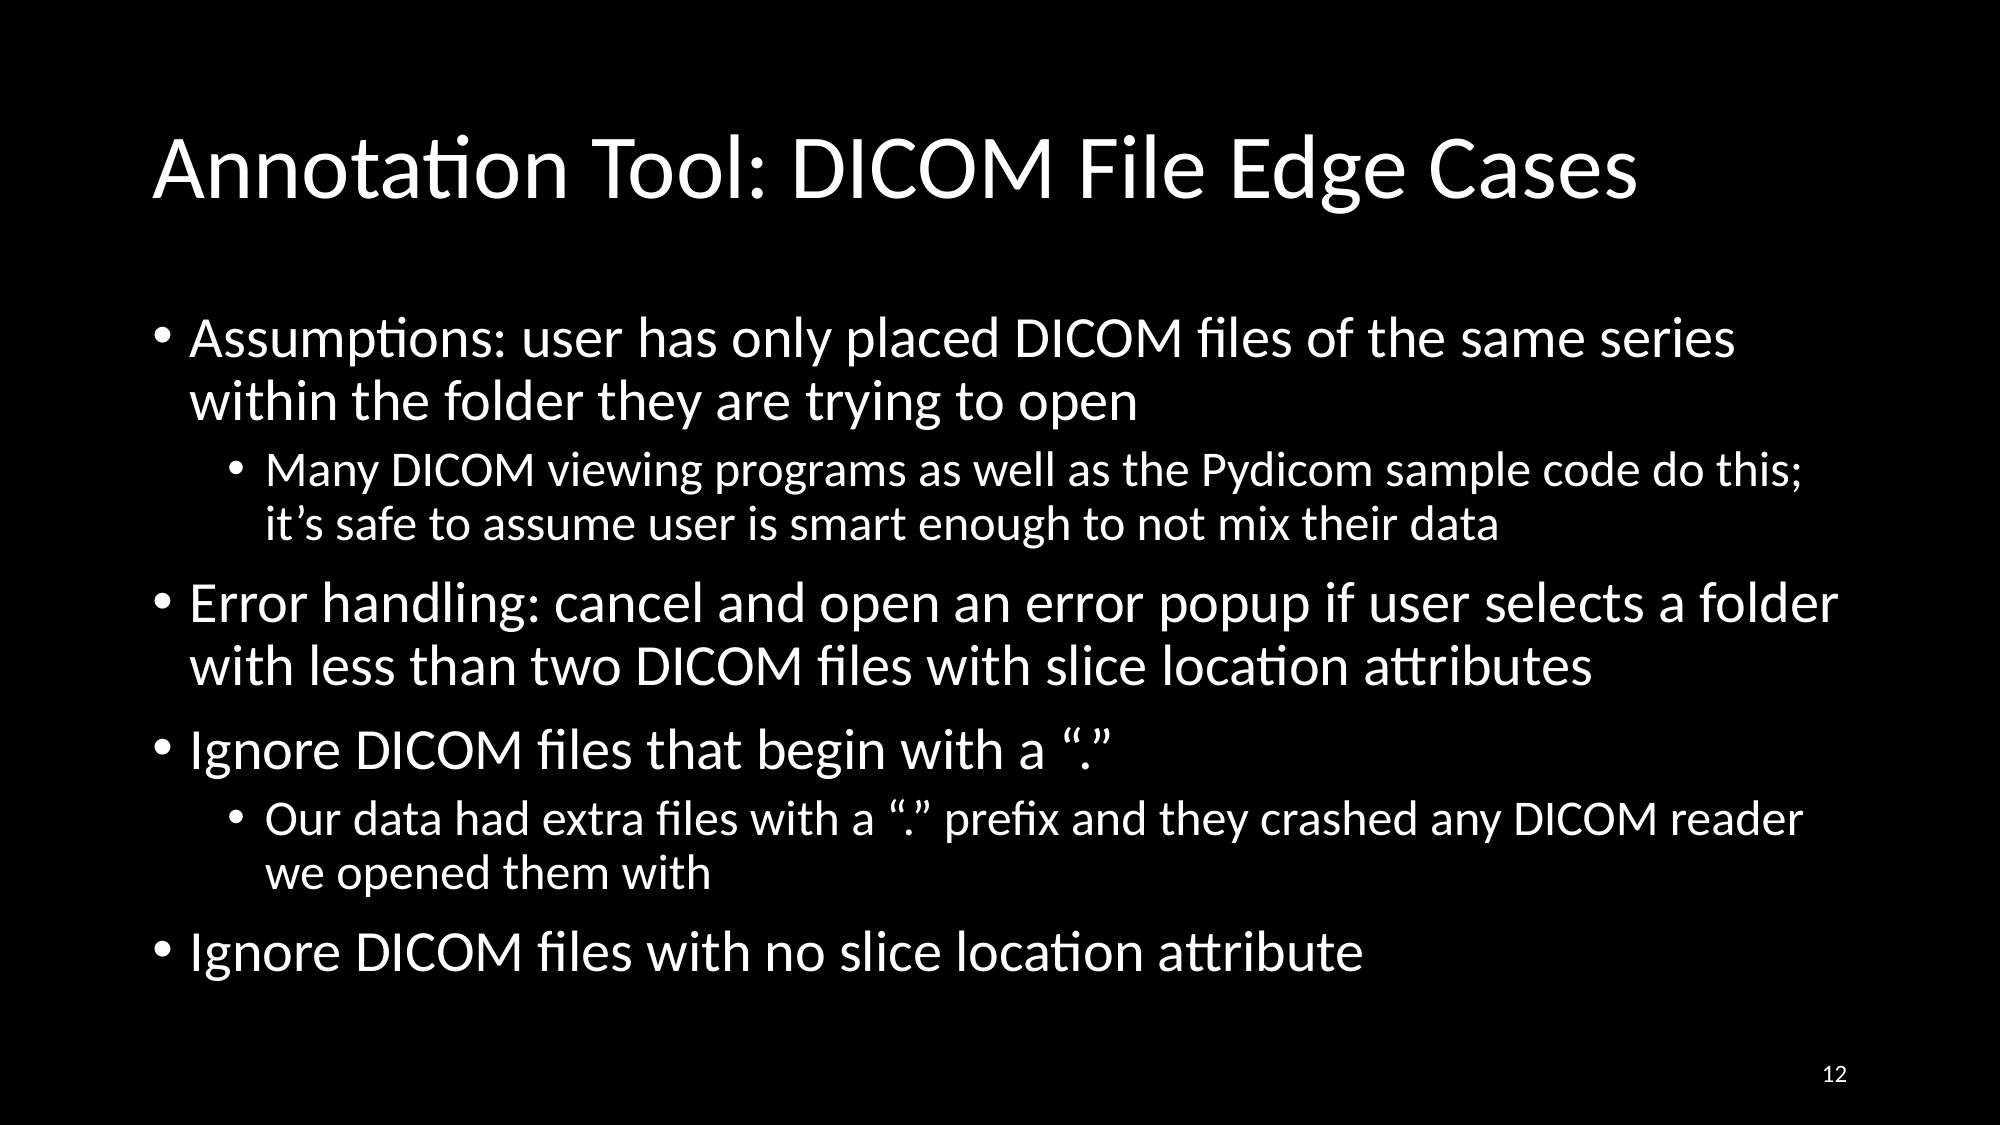

# Annotation Tool: DICOM File Edge Cases
Assumptions: user has only placed DICOM files of the same series within the folder they are trying to open
Many DICOM viewing programs as well as the Pydicom sample code do this; it’s safe to assume user is smart enough to not mix their data
Error handling: cancel and open an error popup if user selects a folder with less than two DICOM files with slice location attributes
Ignore DICOM files that begin with a “.”
Our data had extra files with a “.” prefix and they crashed any DICOM reader we opened them with
Ignore DICOM files with no slice location attribute
12